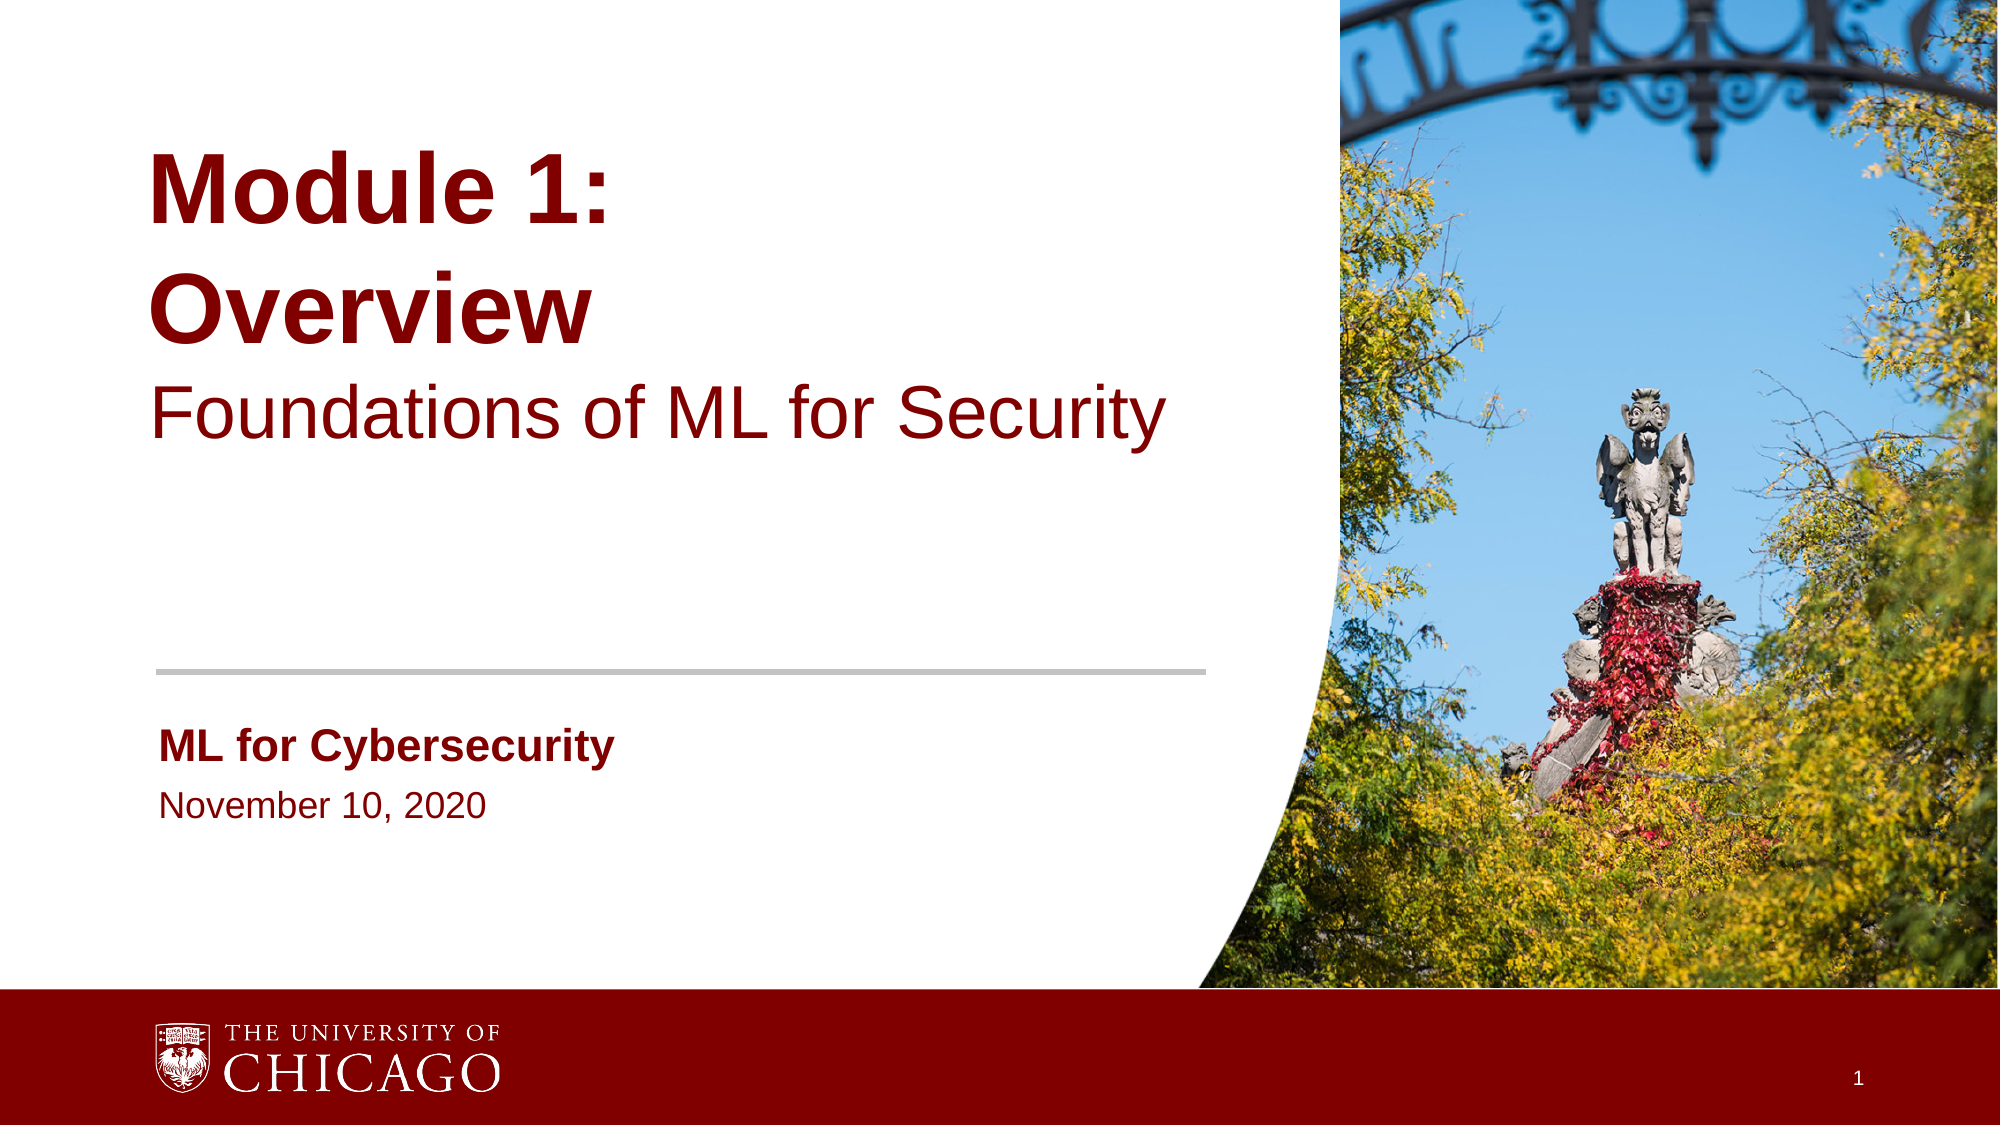

Module 1:
Overview
Foundations of ML for Security
ML for Cybersecurity
November 10, 2020
1